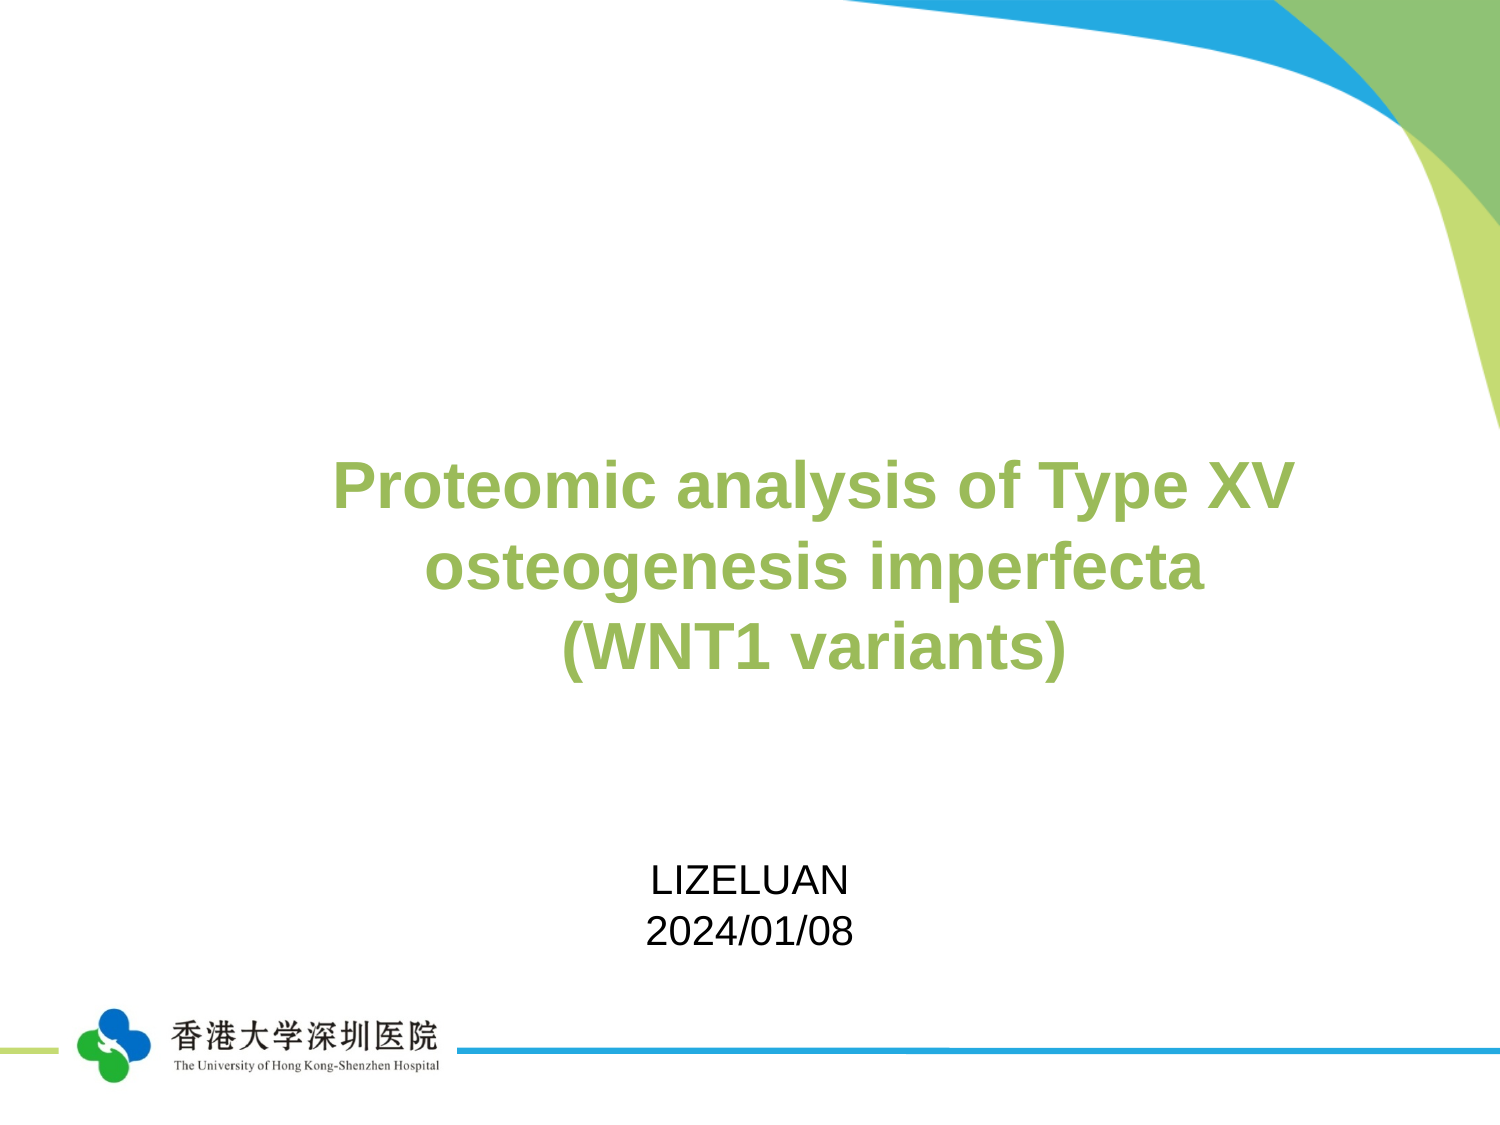

Proteomic analysis of Type XV osteogenesis imperfecta (WNT1 variants)
LIZELUAN
2024/01/08